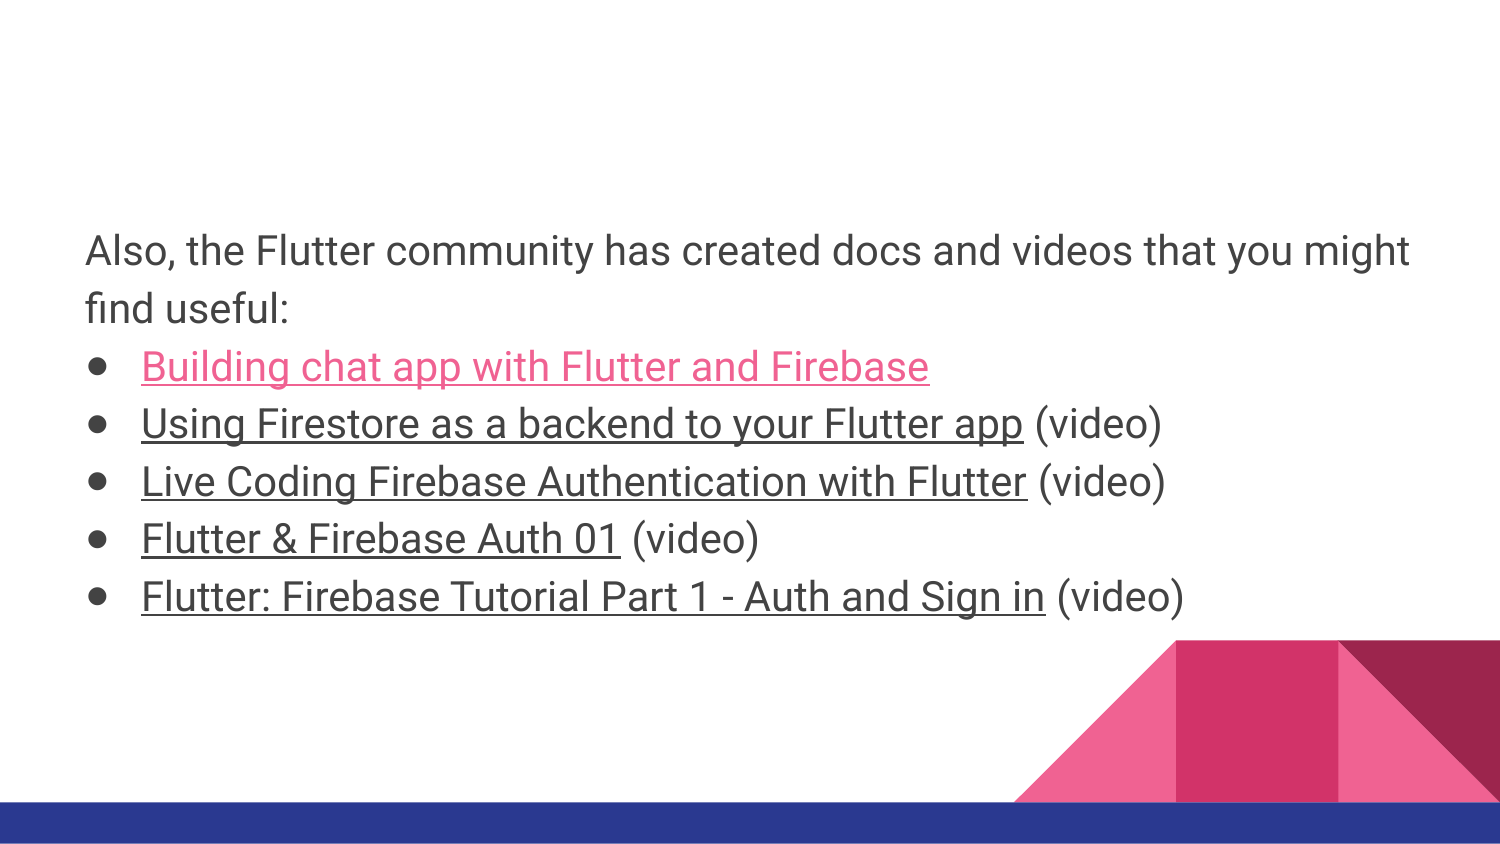

#
Also, the Flutter community has created docs and videos that you might find useful:
Building chat app with Flutter and Firebase
Using Firestore as a backend to your Flutter app (video)
Live Coding Firebase Authentication with Flutter (video)
Flutter & Firebase Auth 01 (video)
Flutter: Firebase Tutorial Part 1 - Auth and Sign in (video)